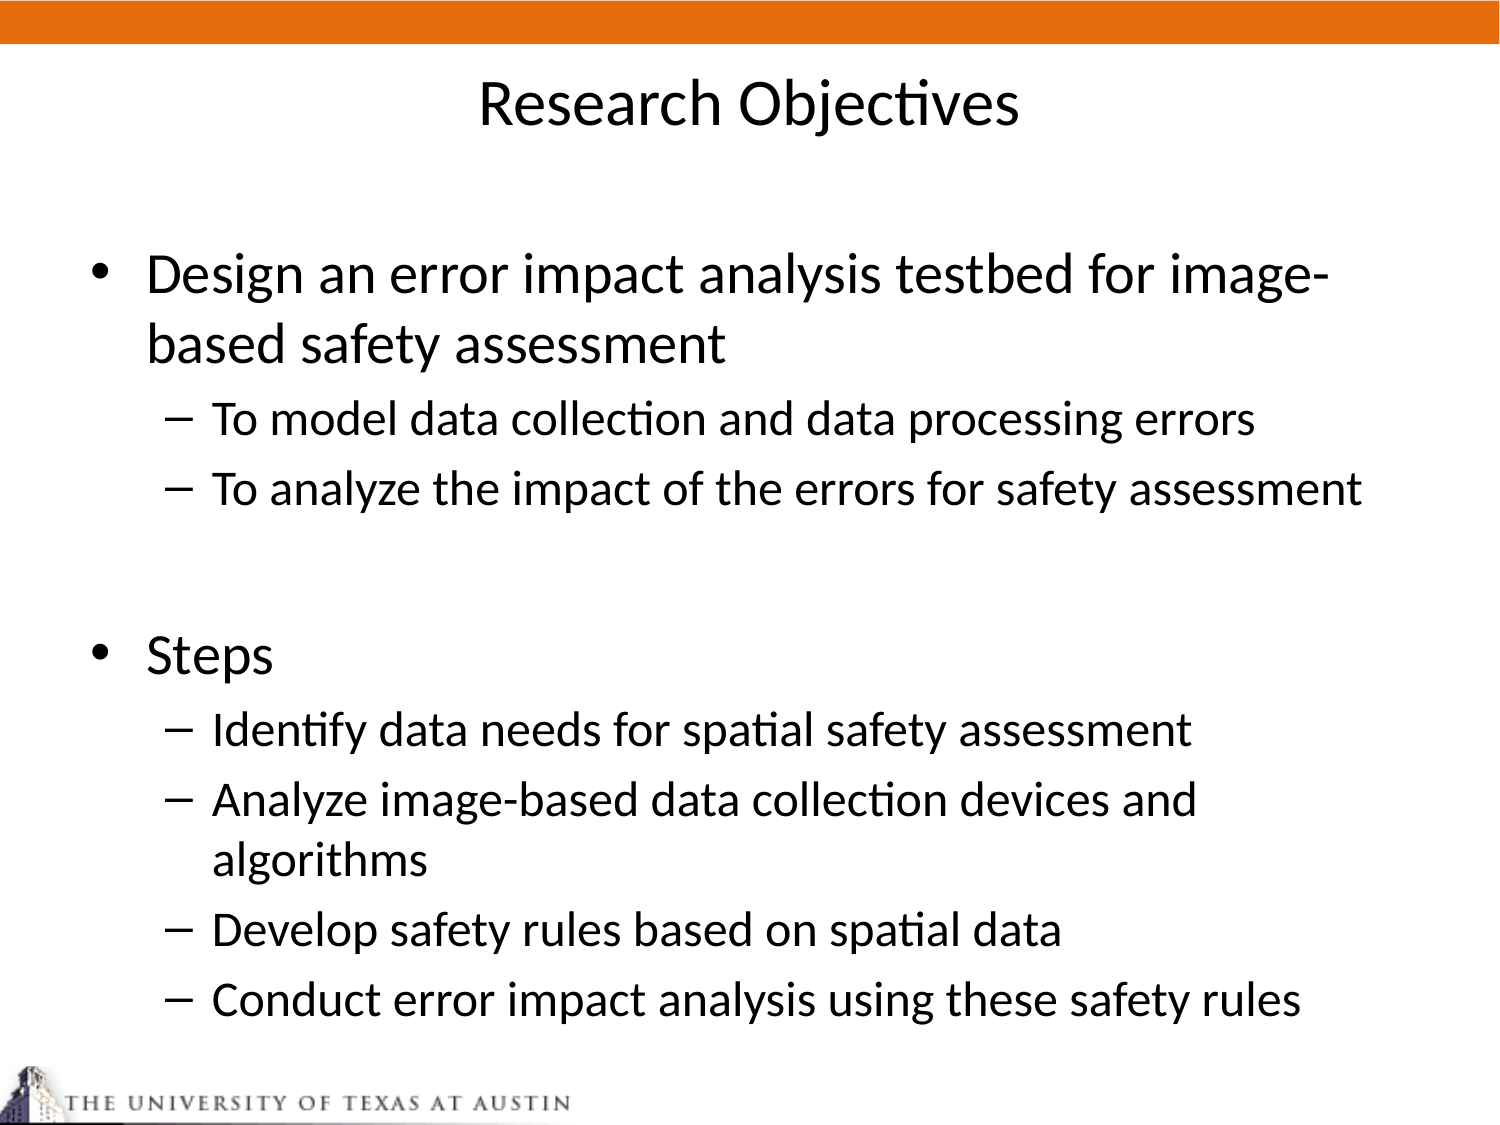

# Research Objectives
Design an error impact analysis testbed for image-based safety assessment
To model data collection and data processing errors
To analyze the impact of the errors for safety assessment

Steps
Identify data needs for spatial safety assessment
Analyze image-based data collection devices and algorithms
Develop safety rules based on spatial data
Conduct error impact analysis using these safety rules